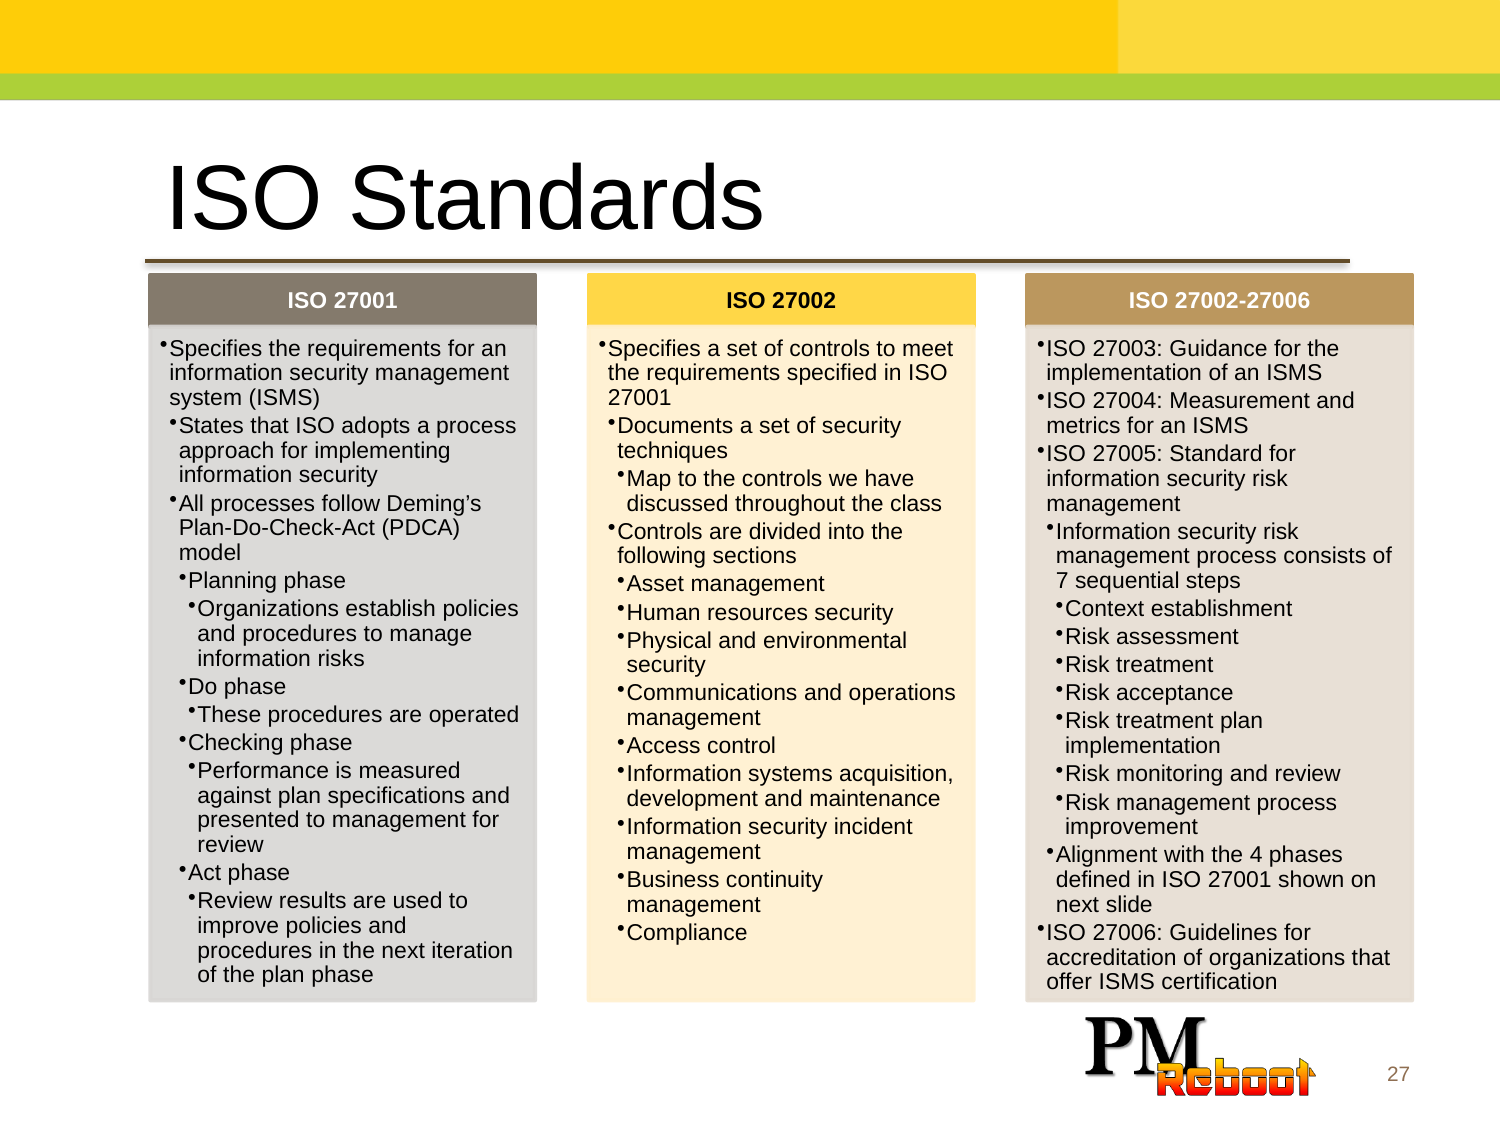

ISO Standards
ISO 27001
Specifies the requirements for an information security management system (ISMS)
States that ISO adopts a process approach for implementing information security
All processes follow Deming’s Plan-Do-Check-Act (PDCA) model
Planning phase
Organizations establish policies and procedures to manage information risks
Do phase
These procedures are operated
Checking phase
Performance is measured against plan specifications and presented to management for review
Act phase
Review results are used to improve policies and procedures in the next iteration of the plan phase
ISO 27002
Specifies a set of controls to meet the requirements specified in ISO 27001
Documents a set of security techniques
Map to the controls we have discussed throughout the class
Controls are divided into the following sections
Asset management
Human resources security
Physical and environmental security
Communications and operations management
Access control
Information systems acquisition, development and maintenance
Information security incident management
Business continuity management
Compliance
ISO 27002-27006
ISO 27003: Guidance for the implementation of an ISMS
ISO 27004: Measurement and metrics for an ISMS
ISO 27005: Standard for information security risk management
Information security risk management process consists of 7 sequential steps
Context establishment
Risk assessment
Risk treatment
Risk acceptance
Risk treatment plan implementation
Risk monitoring and review
Risk management process improvement
Alignment with the 4 phases defined in ISO 27001 shown on next slide
ISO 27006: Guidelines for accreditation of organizations that offer ISMS certification
27